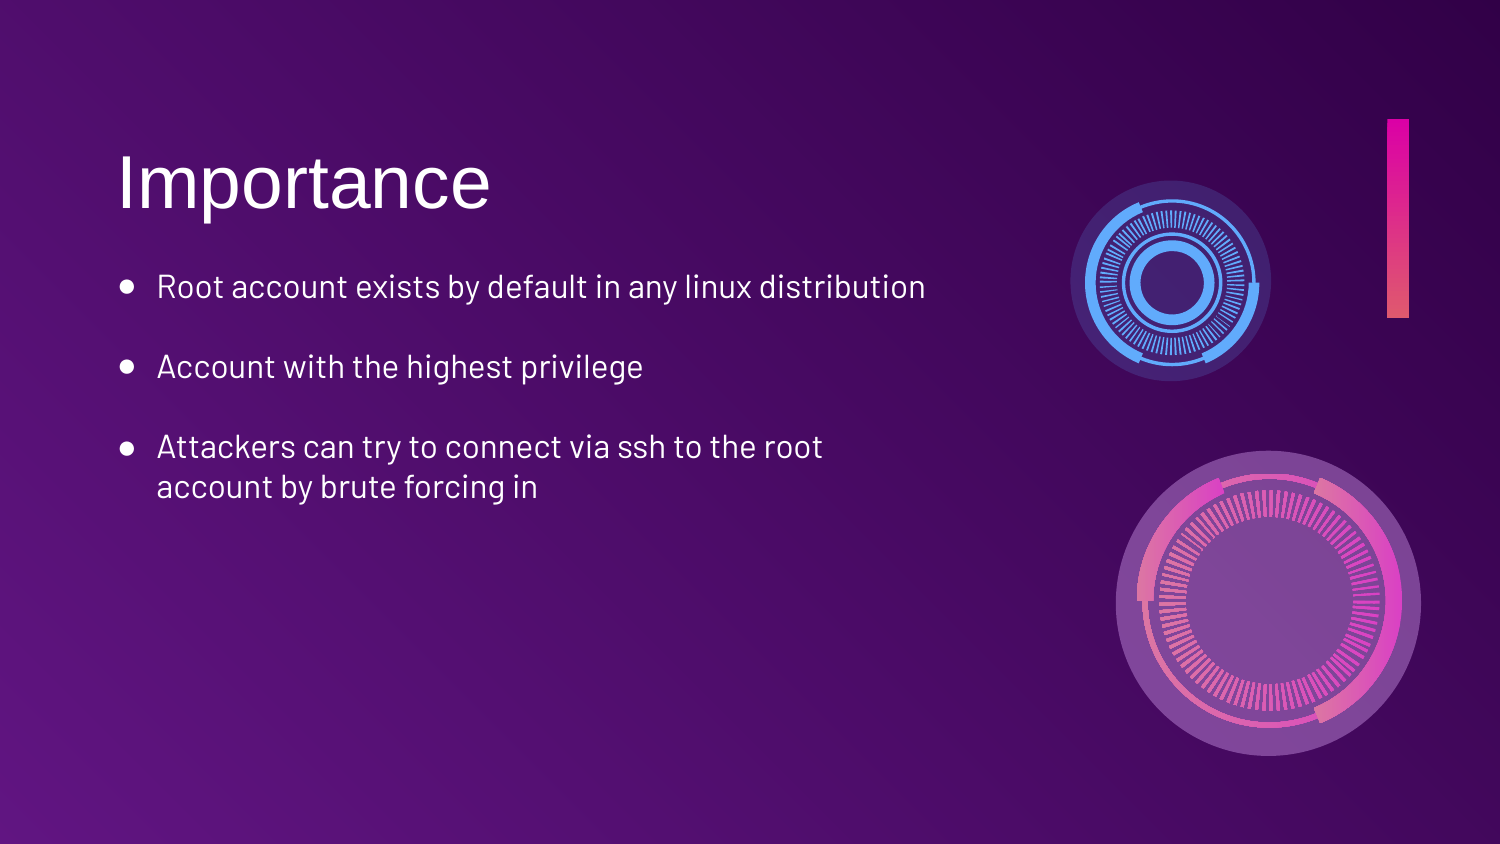

# Importance

Root account exists by default in any linux distribution

Account with the highest privilege

Attackers can try to connect via ssh to the root account by brute forcing in